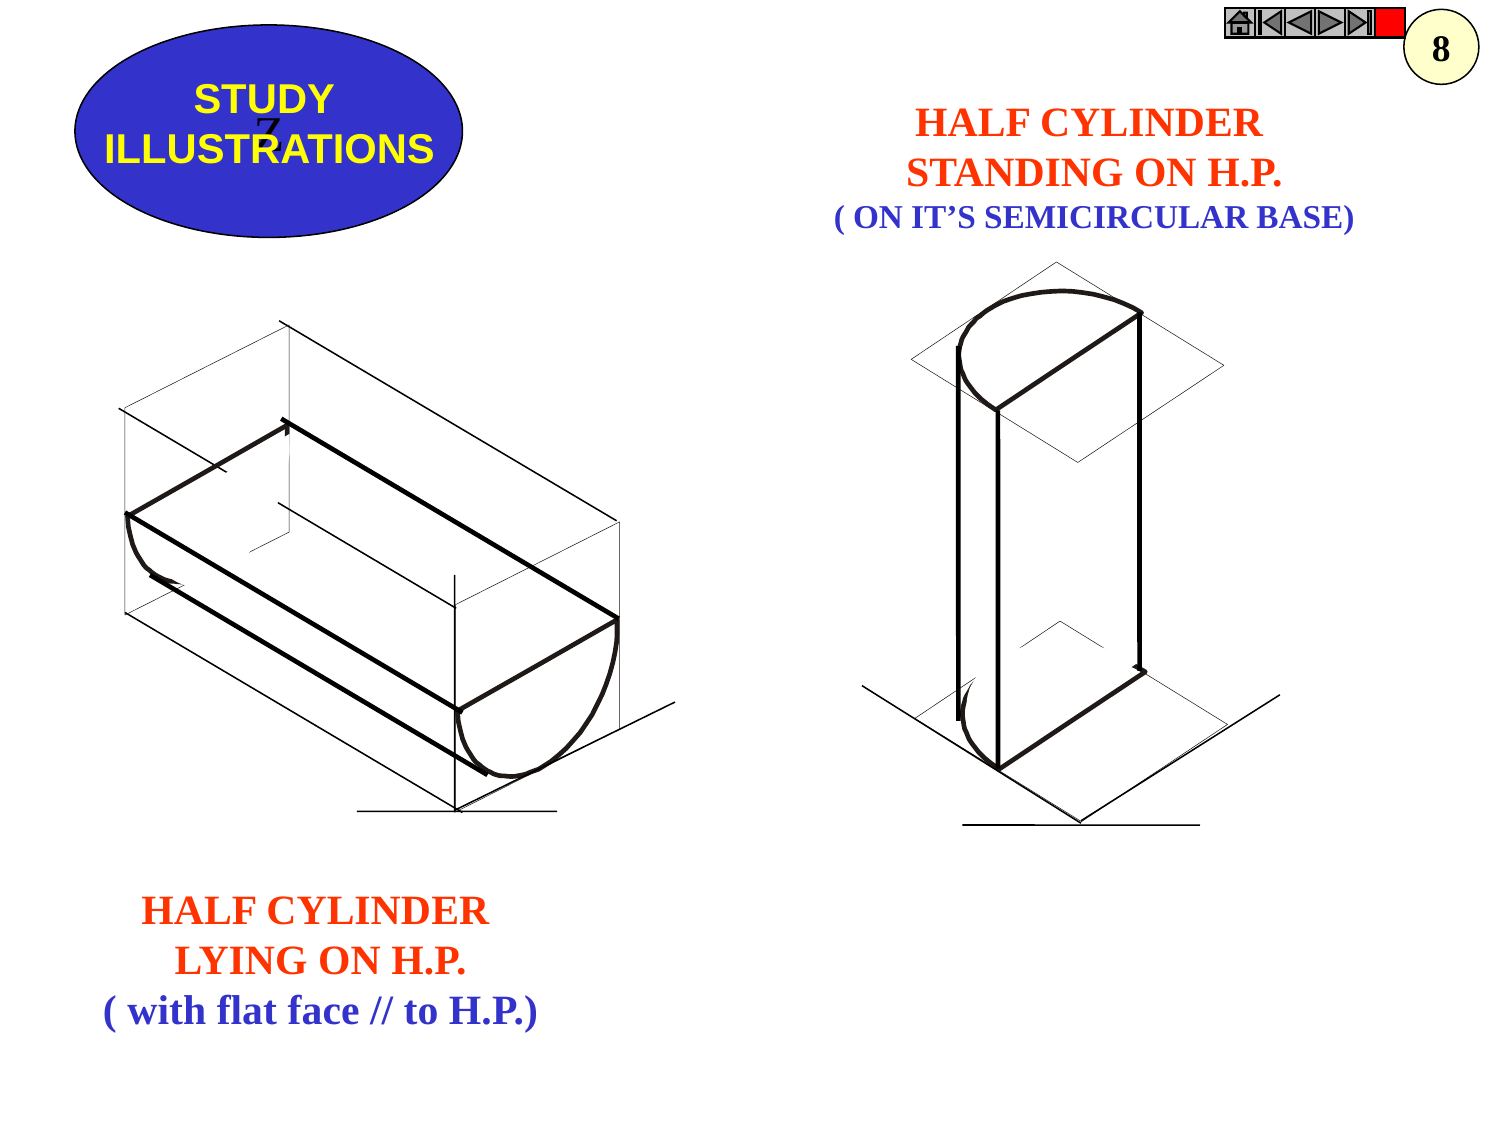

8
Z
STUDY
ILLUSTRATIONS
HALF CYLINDER
STANDING ON H.P.
( ON IT’S SEMICIRCULAR BASE)

HALF CYLINDER
LYING ON H.P.
( with flat face // to H.P.)